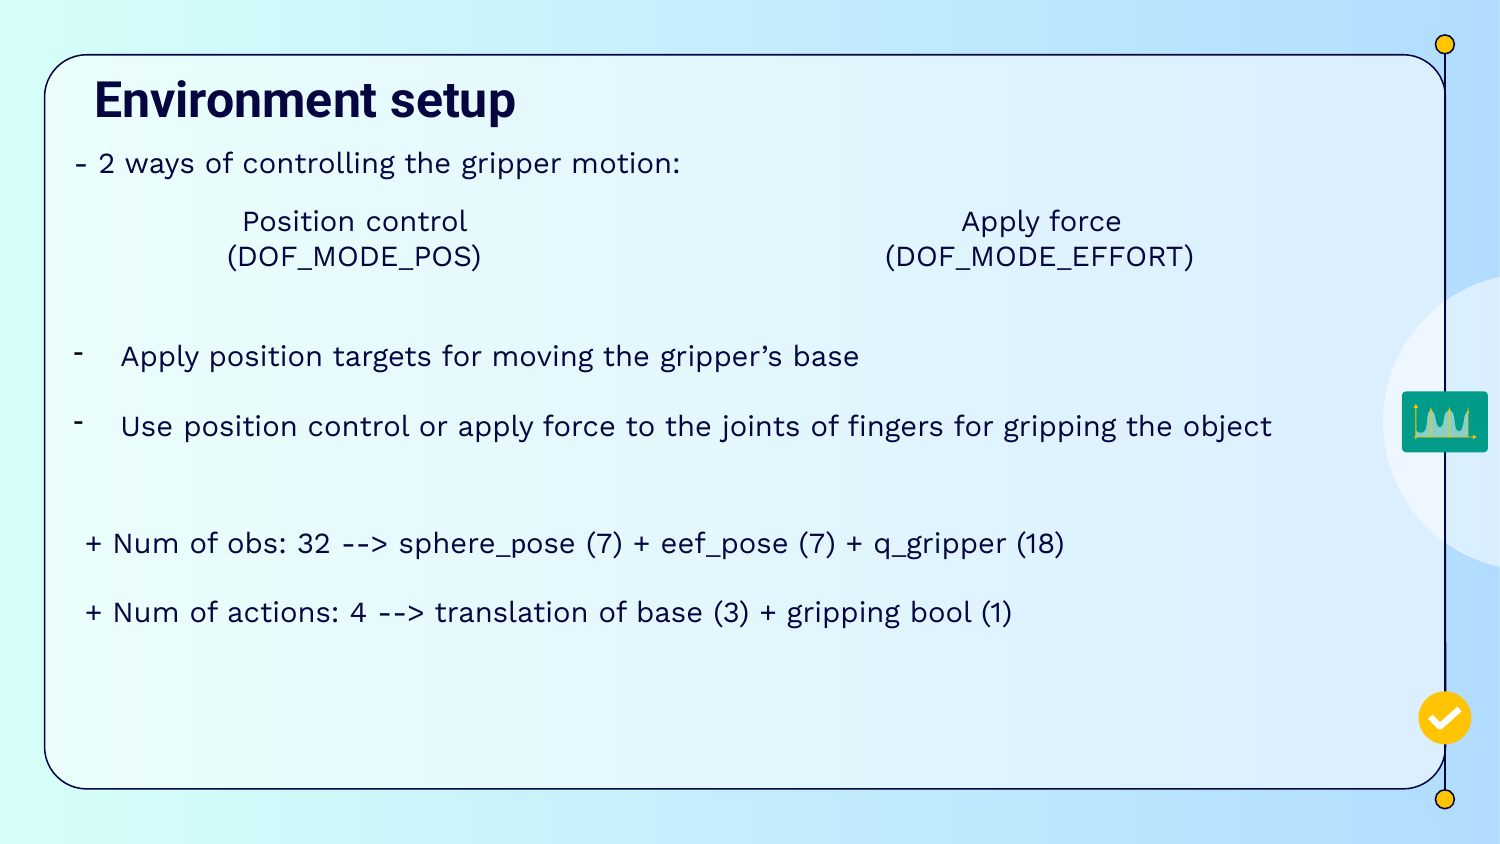

# Environment setup
- 2 ways of controlling the gripper motion:
Position control (DOF_MODE_POS)
Apply force
(DOF_MODE_EFFORT)
Apply position targets for moving the gripper’s base

Use position control or apply force to the joints of fingers for gripping the object
+ Num of obs: 32 --> sphere_pose (7) + eef_pose (7) + q_gripper (18)

+ Num of actions: 4 --> translation of base (3) + gripping bool (1)